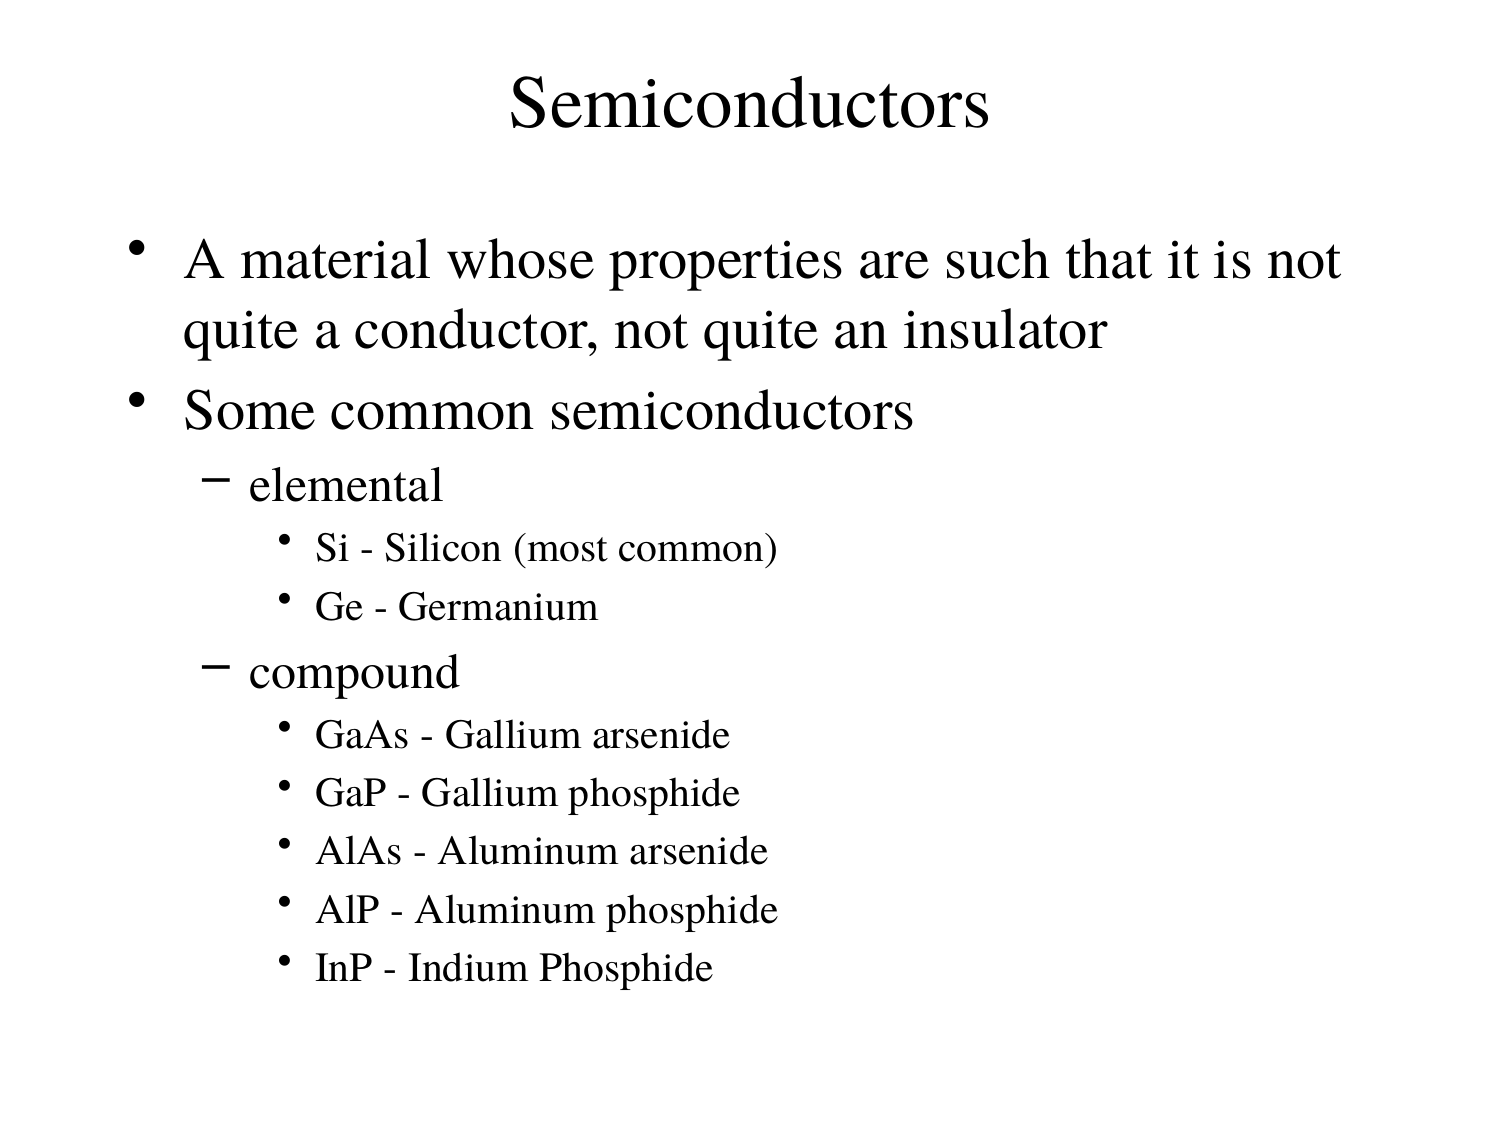

# Semiconductors
A material whose properties are such that it is not quite a conductor, not quite an insulator
Some common semiconductors
elemental
Si - Silicon (most common)
Ge - Germanium
compound
GaAs - Gallium arsenide
GaP - Gallium phosphide
AlAs - Aluminum arsenide
AlP - Aluminum phosphide
InP - Indium Phosphide